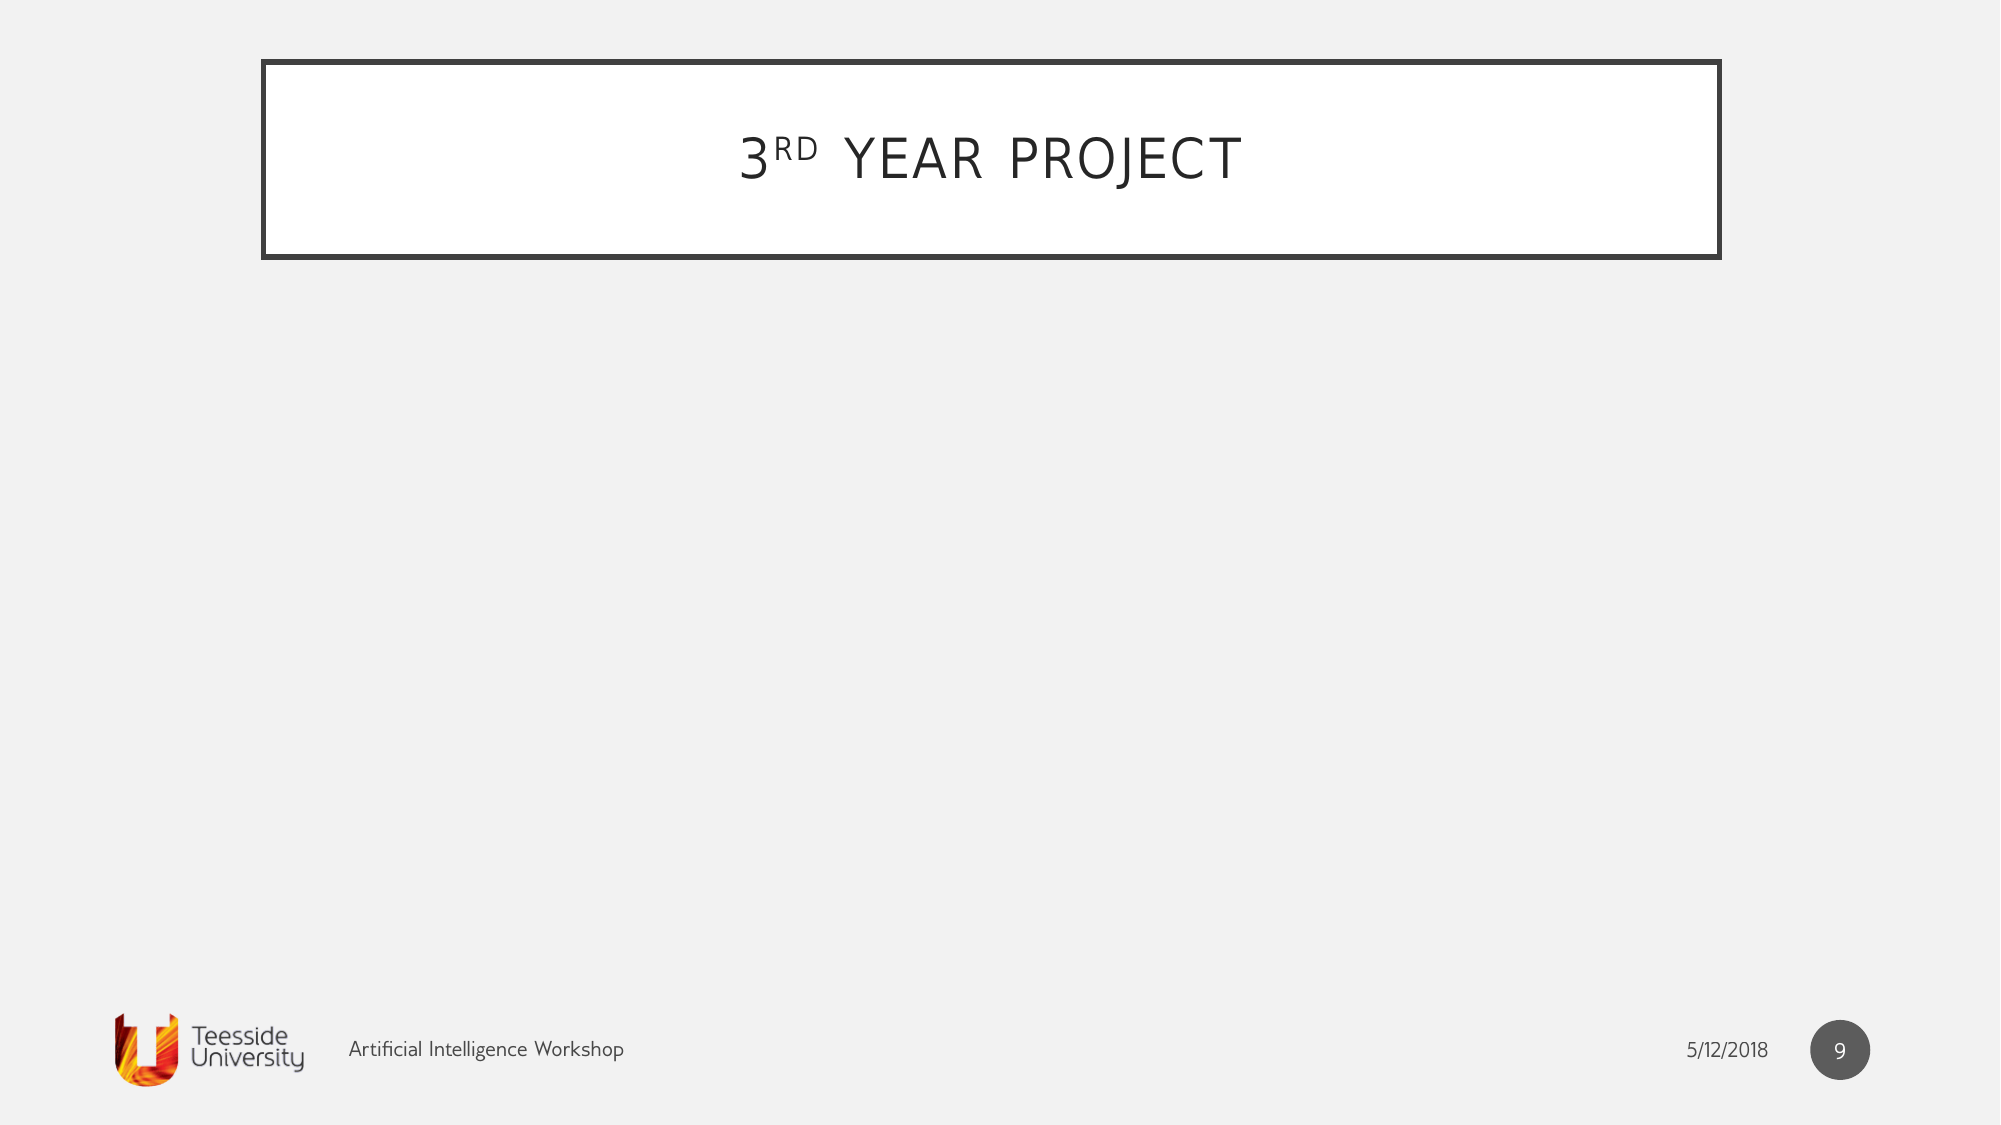

# 3rd year project

Artificial Intelligence Workshop
9
5/12/2018